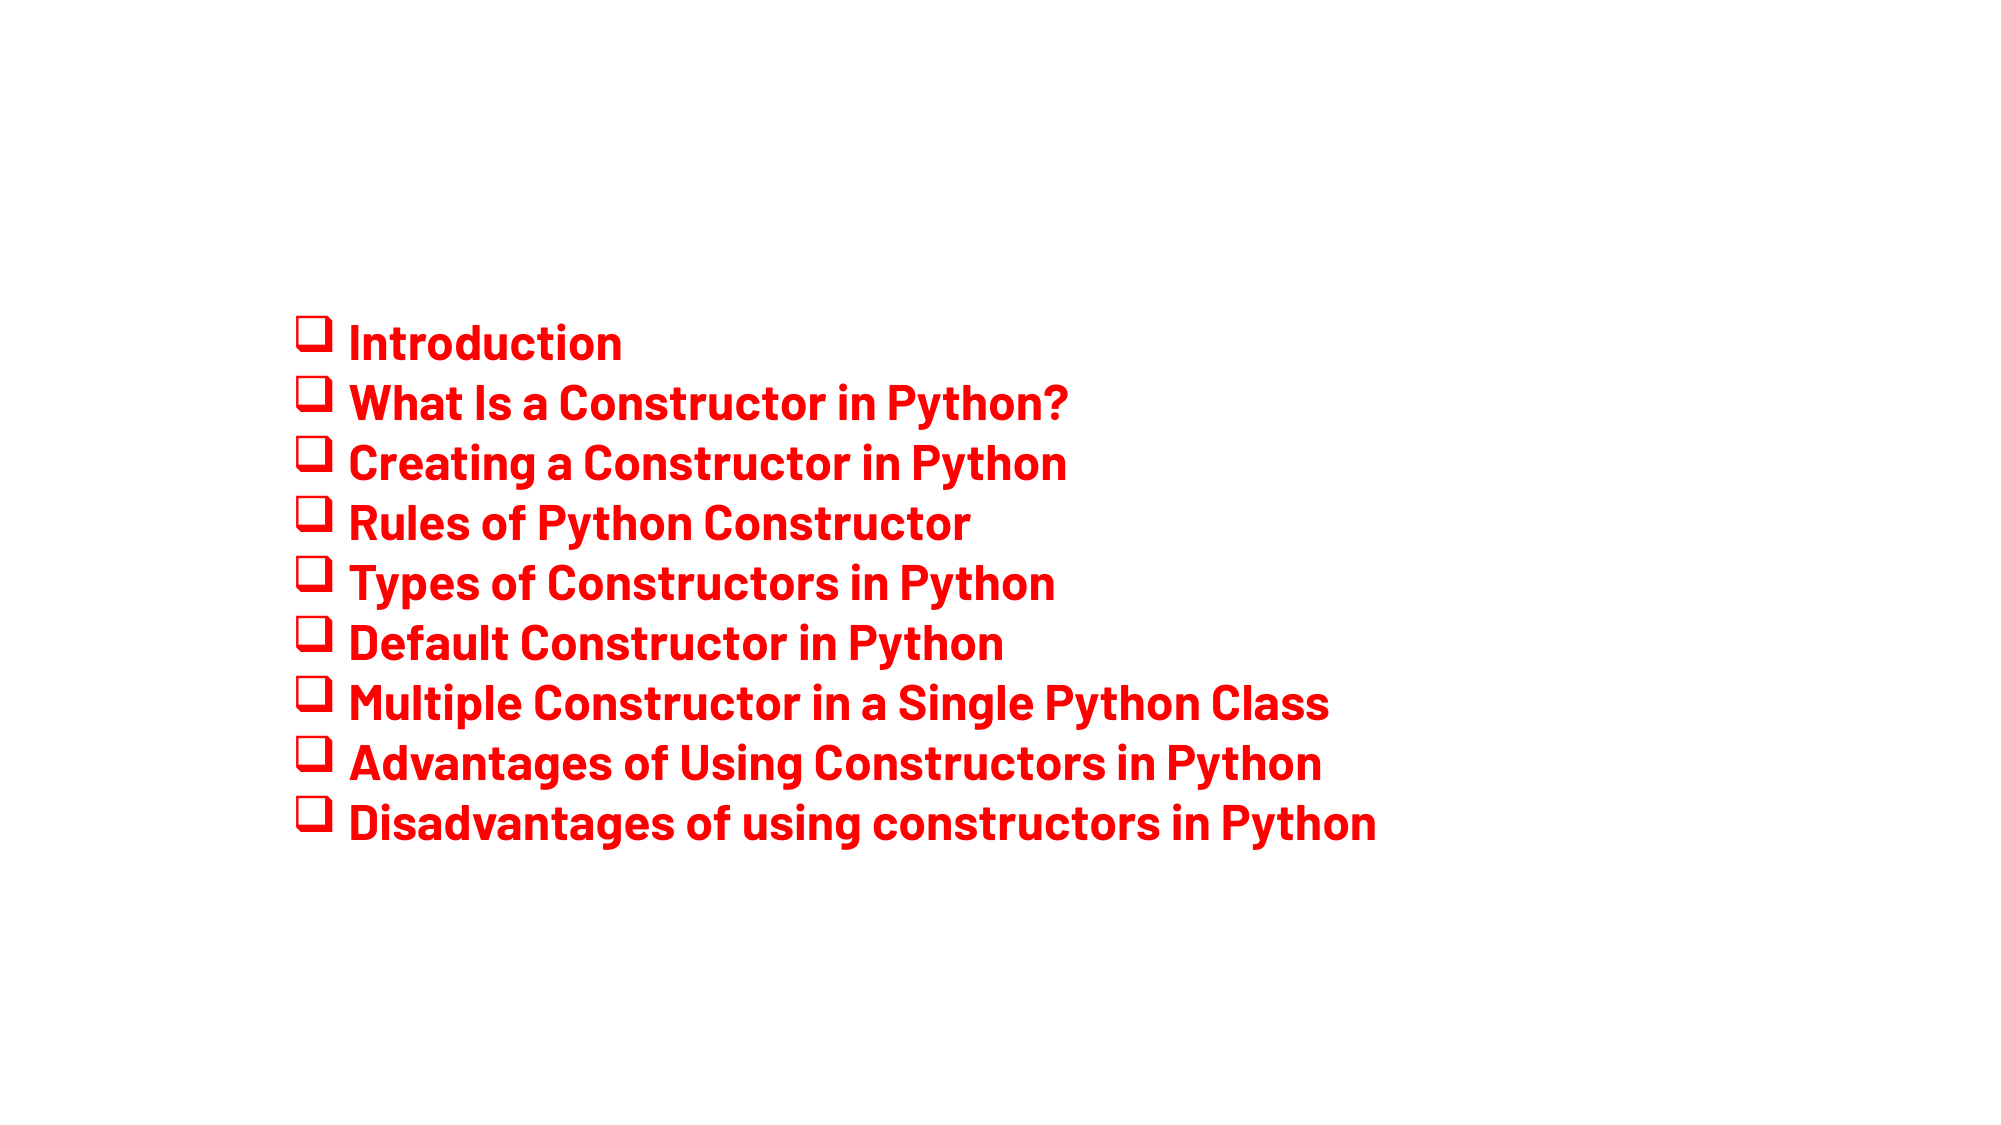

Introduction
What Is a Constructor in Python?
Creating a Constructor in Python
Rules of Python Constructor
Types of Constructors in Python
Default Constructor in Python
Multiple Constructor in a Single Python Class
Advantages of Using Constructors in Python
Disadvantages of using constructors in Python